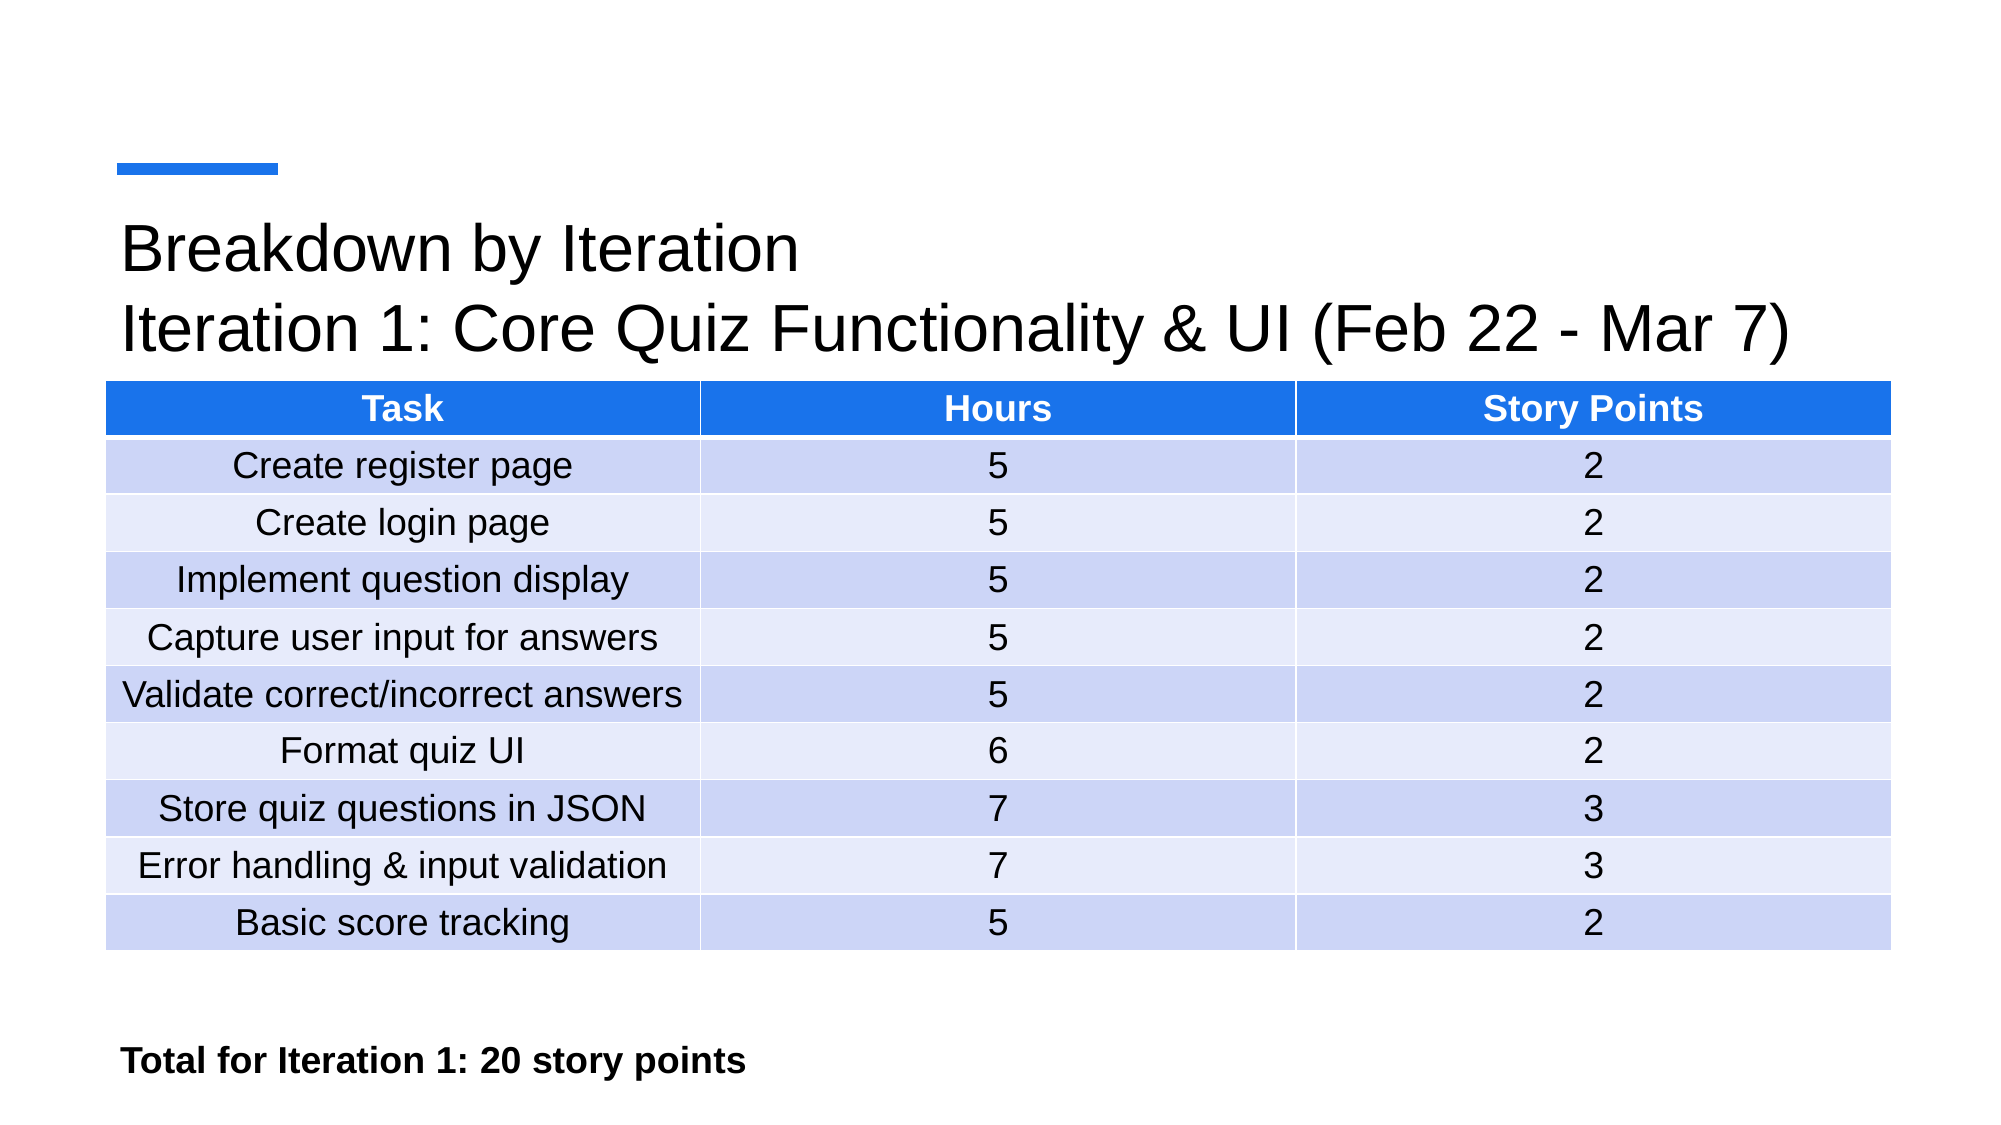

# Breakdown by Iteration Iteration 1: Core Quiz Functionality & UI (Feb 22 - Mar 7)
| Task | Hours | Story Points |
| --- | --- | --- |
| Create register page | 5 | 2 |
| Create login page | 5 | 2 |
| Implement question display | 5 | 2 |
| Capture user input for answers | 5 | 2 |
| Validate correct/incorrect answers | 5 | 2 |
| Format quiz UI | 6 | 2 |
| Store quiz questions in JSON | 7 | 3 |
| Error handling & input validation | 7 | 3 |
| Basic score tracking | 5 | 2 |
Total for Iteration 1: 20 story points